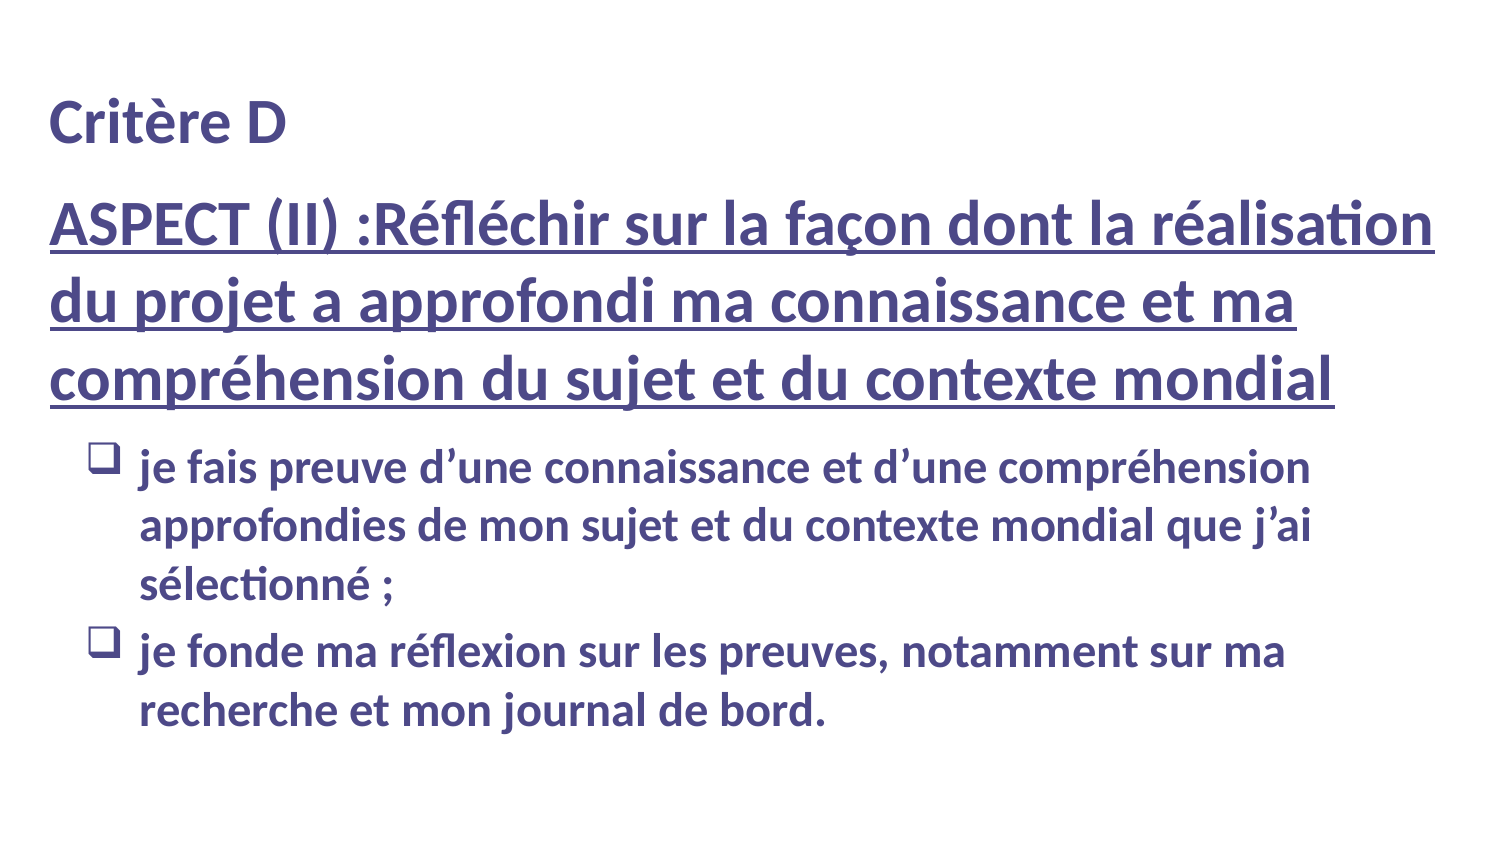

Critère D
Aspect (ii) :Réfléchir sur la façon dont la réalisation du projet a approfondi ma connaissance et ma compréhension du sujet et du contexte mondial
je fais preuve d’une connaissance et d’une compréhension approfondies de mon sujet et du contexte mondial que j’ai sélectionné ;
je fonde ma réflexion sur les preuves, notamment sur ma recherche et mon journal de bord.